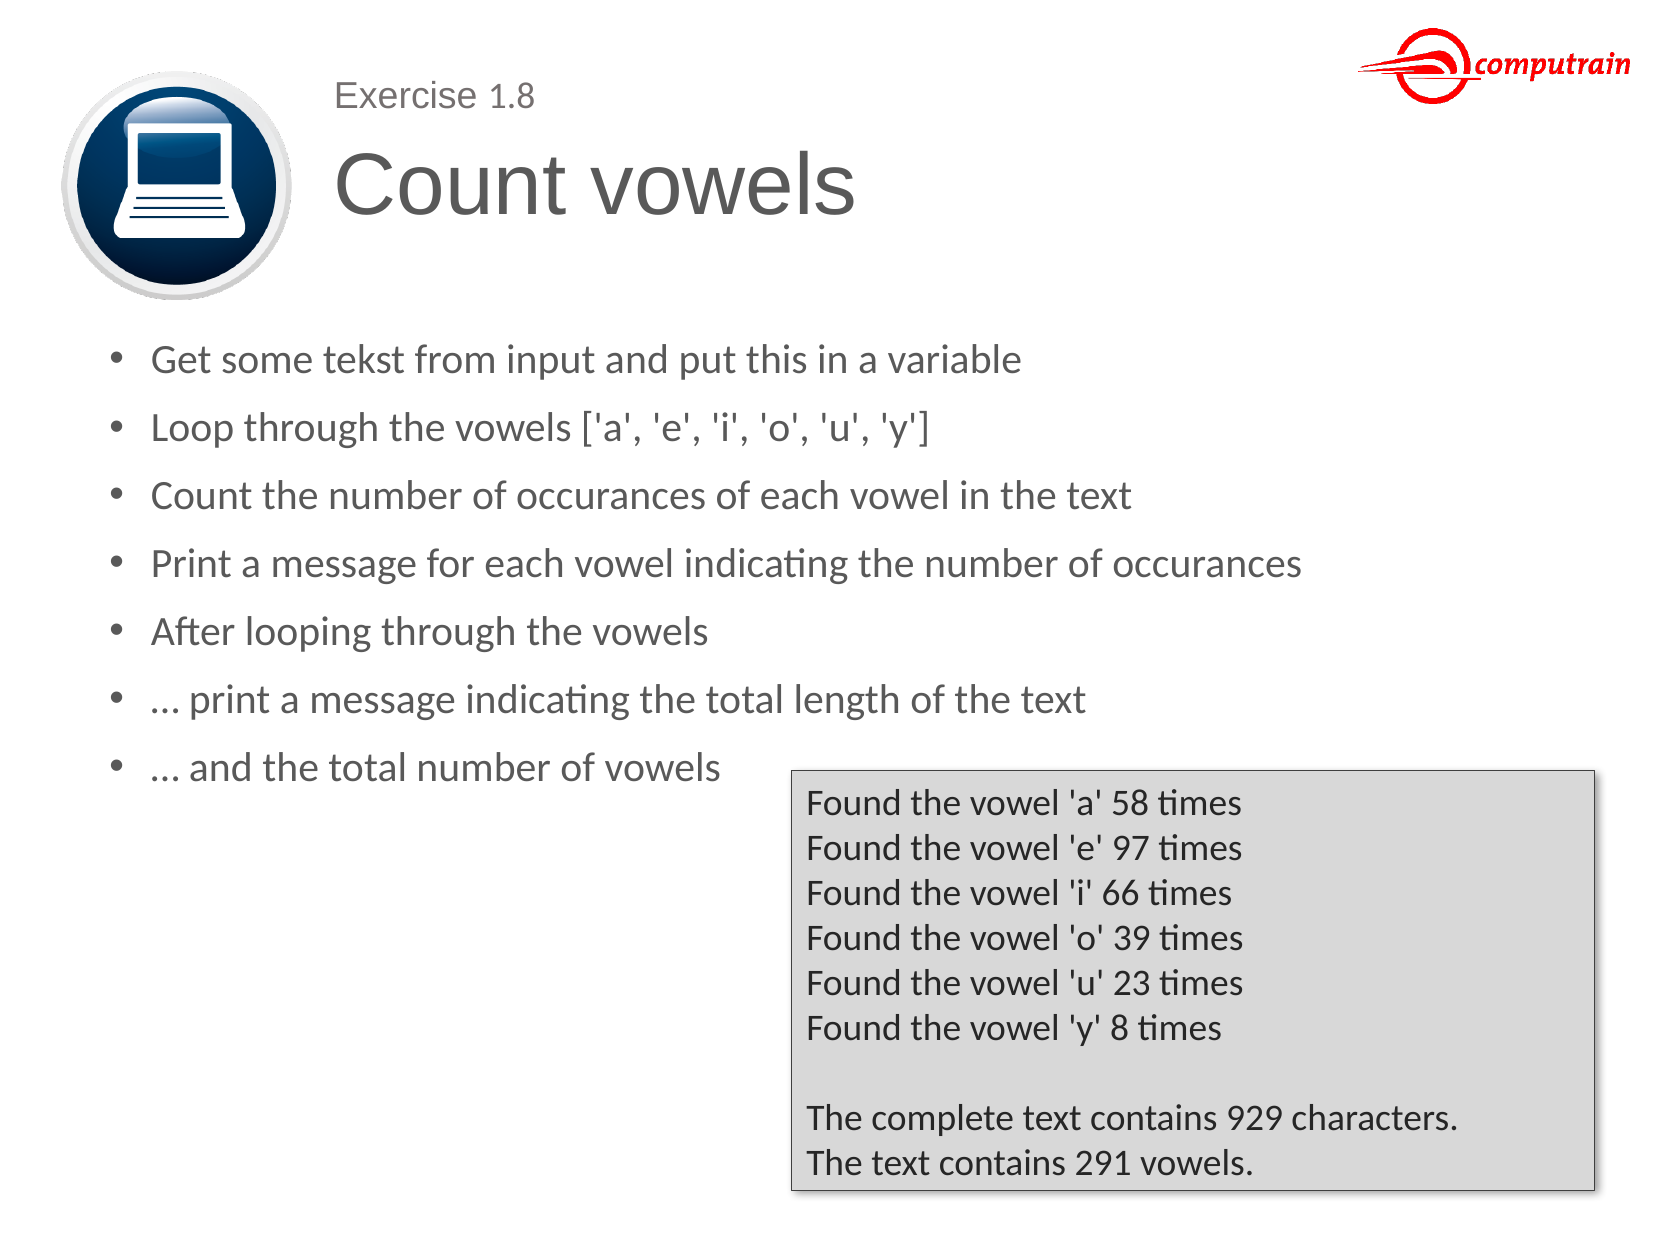

Exercise 1.8
# Count vowels
Get some tekst from input and put this in a variable
Loop through the vowels ['a', 'e', 'i', 'o', 'u', 'y']
Count the number of occurances of each vowel in the text
Print a message for each vowel indicating the number of occurances
After looping through the vowels
… print a message indicating the total length of the text
… and the total number of vowels
Found the vowel 'a' 58 times
Found the vowel 'e' 97 times
Found the vowel 'i' 66 times
Found the vowel 'o' 39 times
Found the vowel 'u' 23 times
Found the vowel 'y' 8 times

The complete text contains 929 characters.
The text contains 291 vowels.